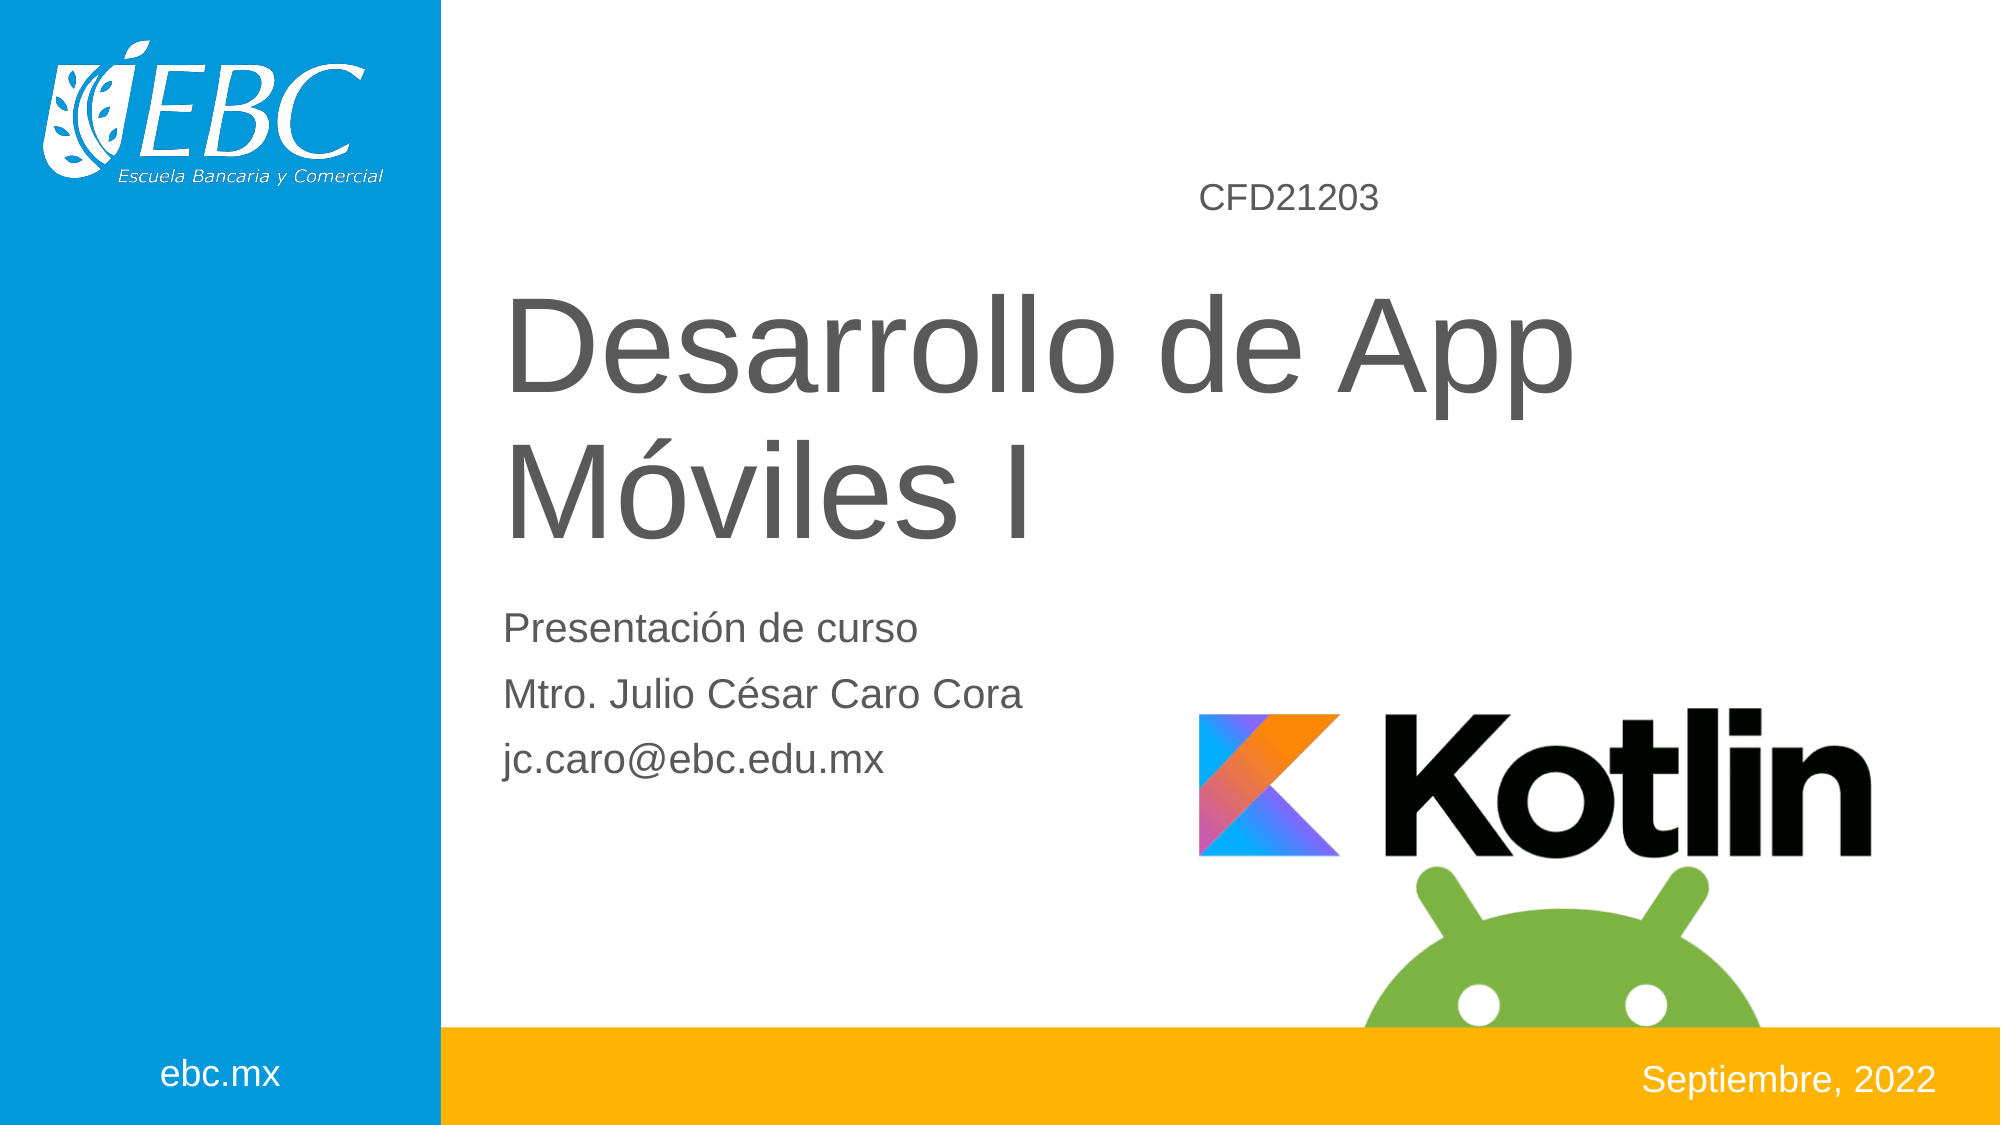

# Desarrollo de App Móviles I
Presentación de curso
Mtro. Julio César Caro Cora
jc.caro@ebc.edu.mx